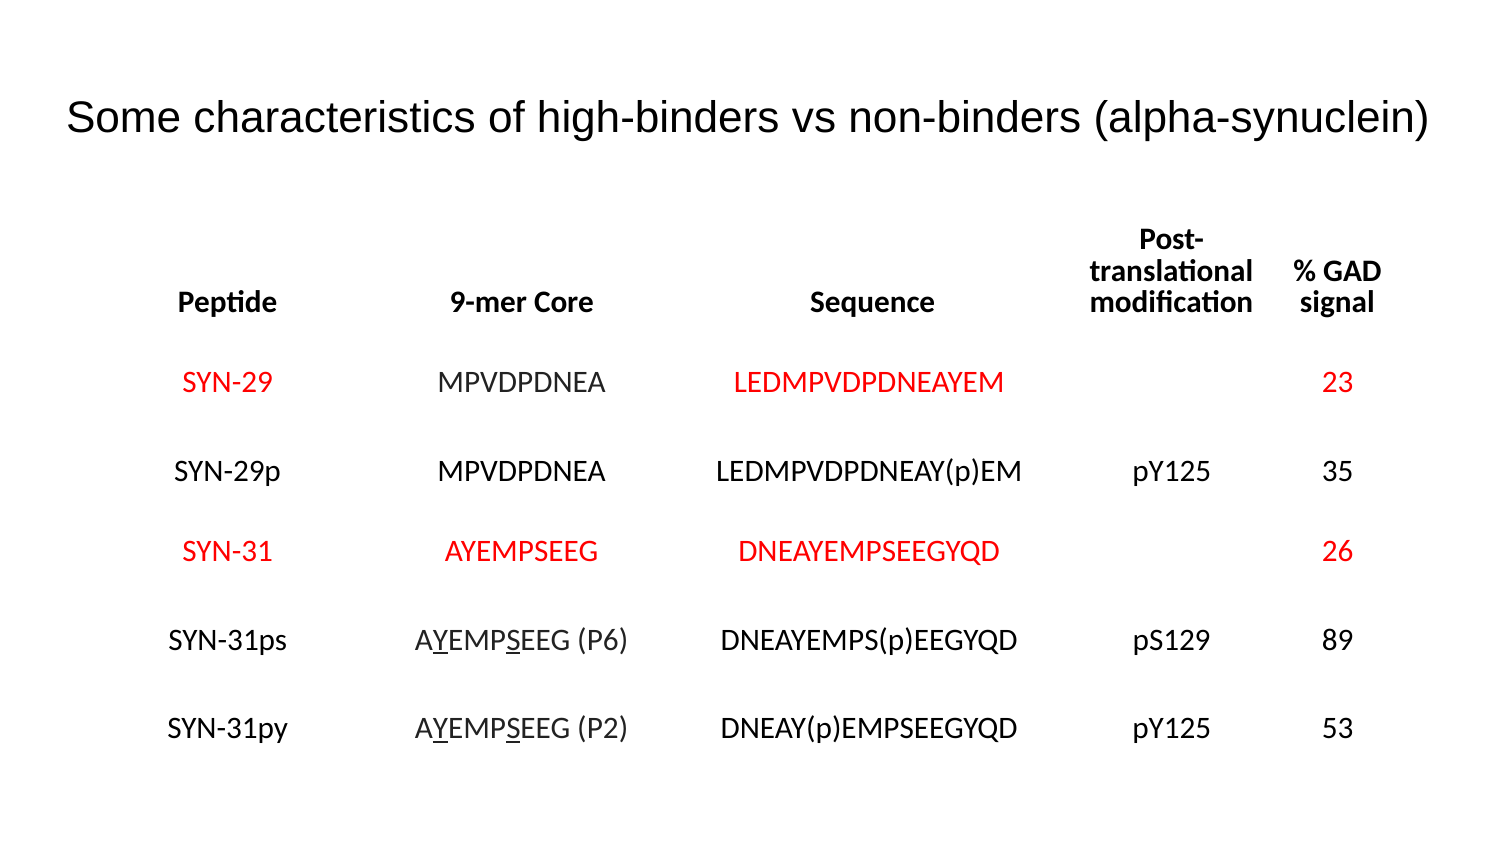

# Some characteristics of high-binders vs non-binders (alpha-synuclein)
| Peptide | 9-mer Core | Sequence | Post- translational modification | % GAD signal |
| --- | --- | --- | --- | --- |
| SYN-29 | MPVDPDNEA | LEDMPVDPDNEAYEM |  | 23 |
| SYN-29p | MPVDPDNEA | LEDMPVDPDNEAY(p)EM | pY125 | 35 |
| SYN-31 | AYEMPSEEG | DNEAYEMPSEEGYQD |  | 26 |
| SYN-31ps | AYEMPSEEG (P6) | DNEAYEMPS(p)EEGYQD | pS129 | 89 |
| SYN-31py | AYEMPSEEG (P2) | DNEAY(p)EMPSEEGYQD | pY125 | 53 |